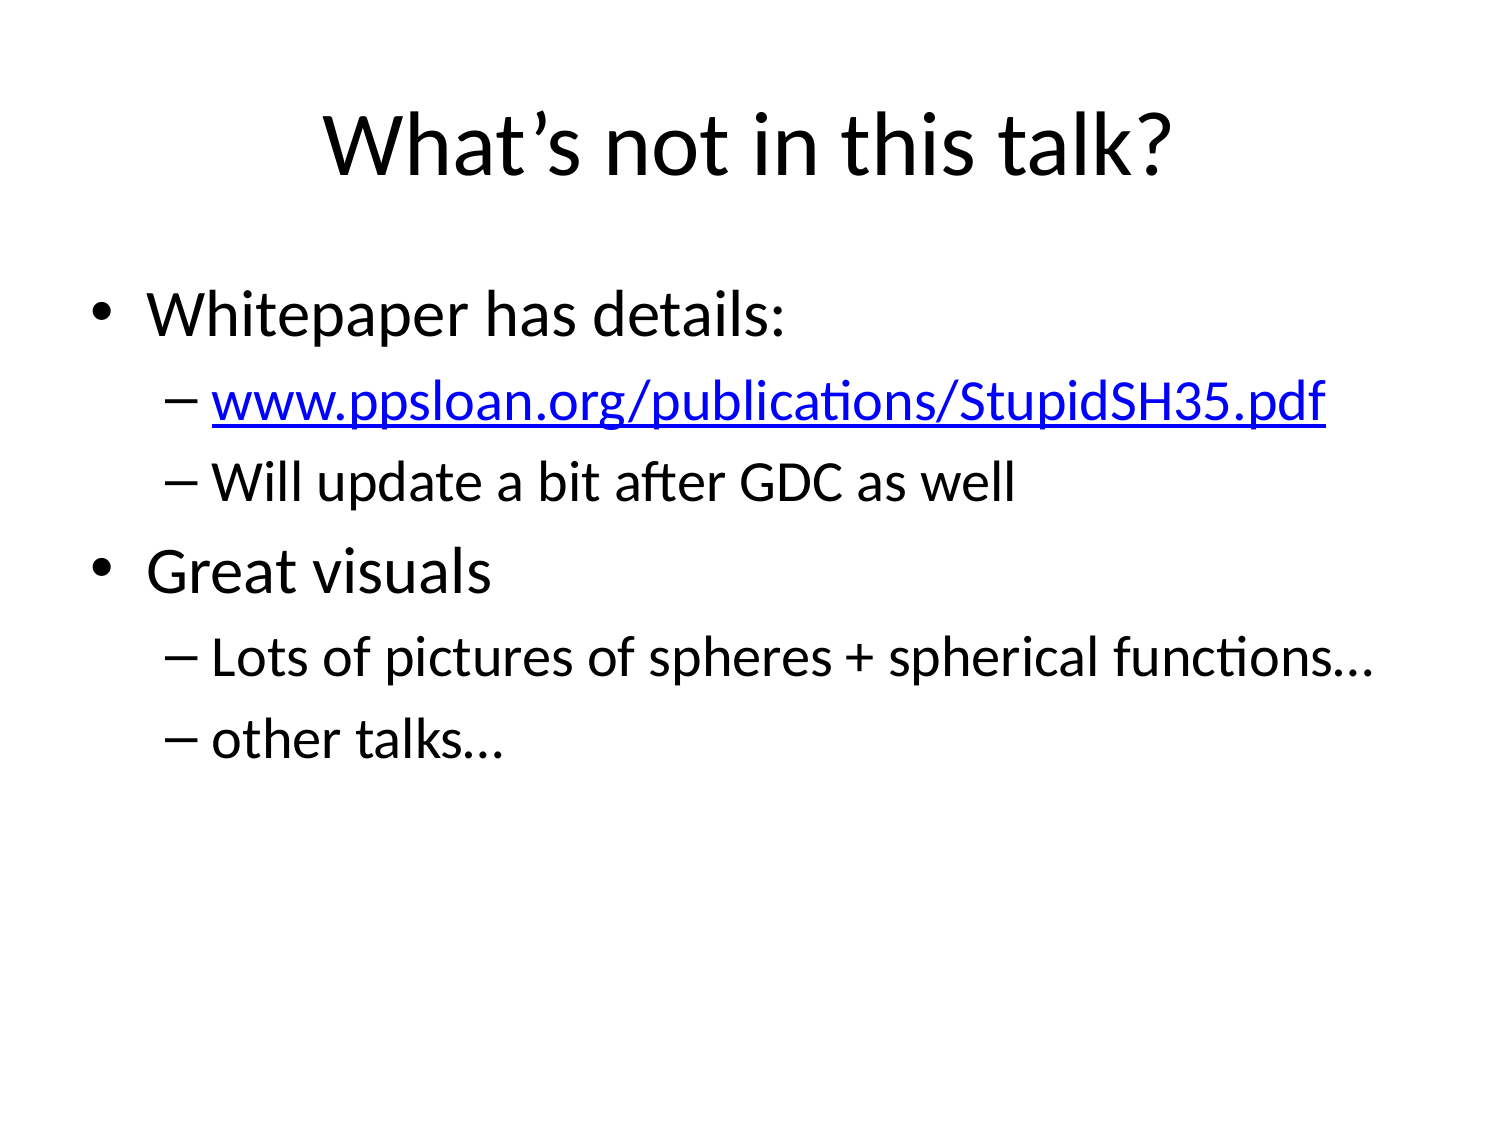

# What’s not in this talk?
Whitepaper has details:
www.ppsloan.org/publications/StupidSH35.pdf
Will update a bit after GDC as well
Great visuals
Lots of pictures of spheres + spherical functions…
other talks…